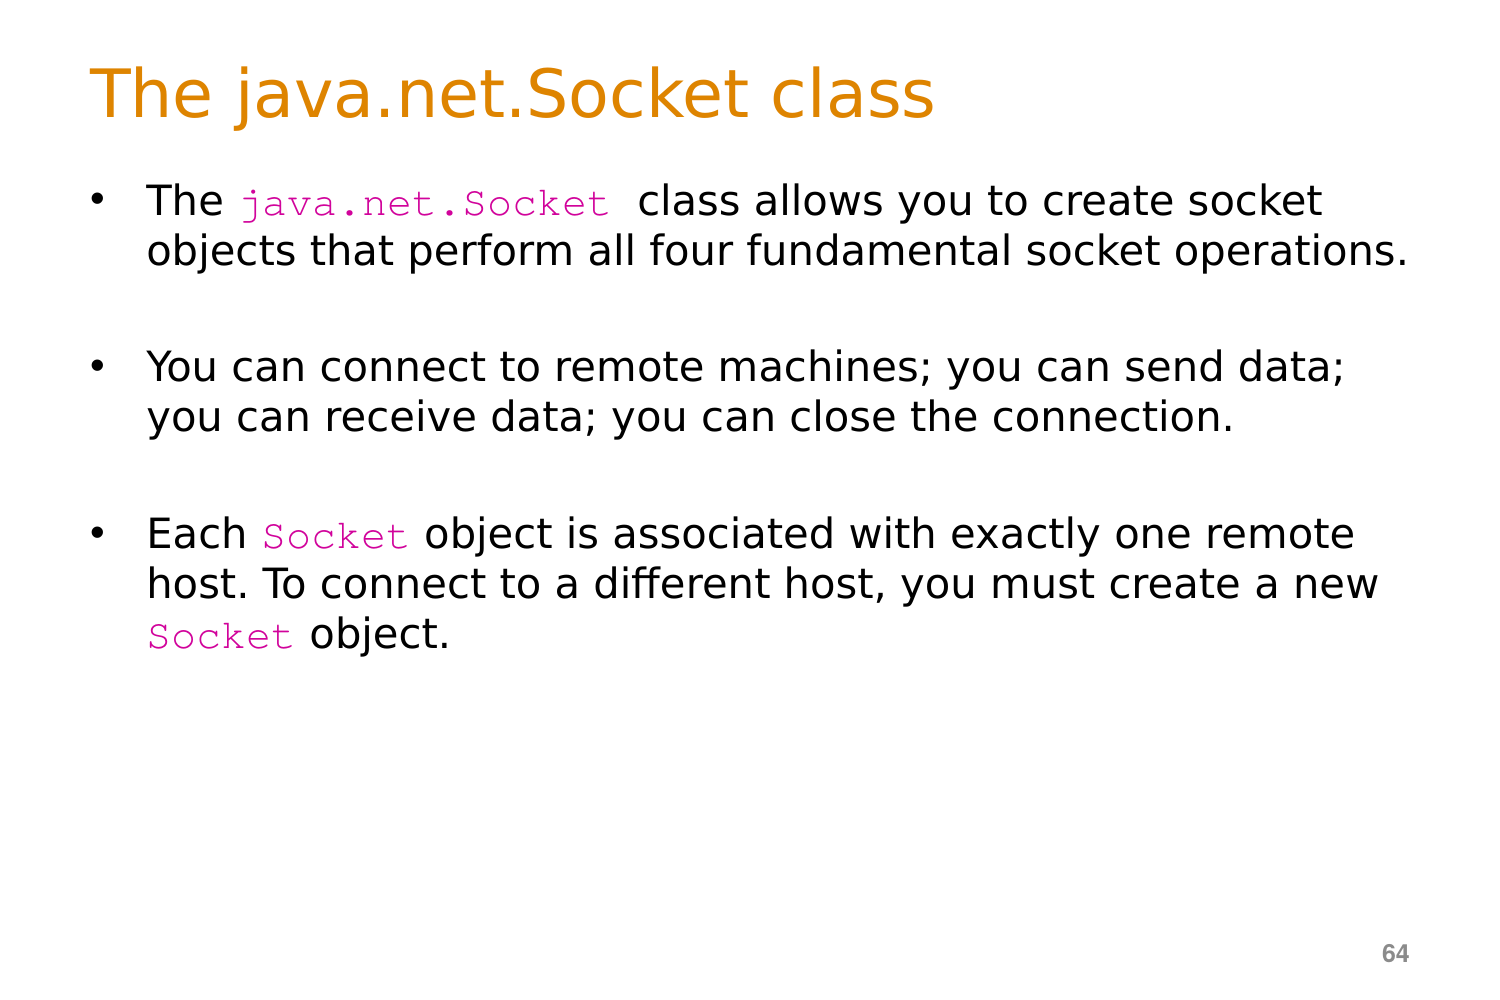

# The java.net.Socket class
The java.net.Socket class allows you to create socket objects that perform all four fundamental socket operations.

You can connect to remote machines; you can send data; you can receive data; you can close the connection.

Each Socket object is associated with exactly one remote host. To connect to a different host, you must create a new Socket object.
64